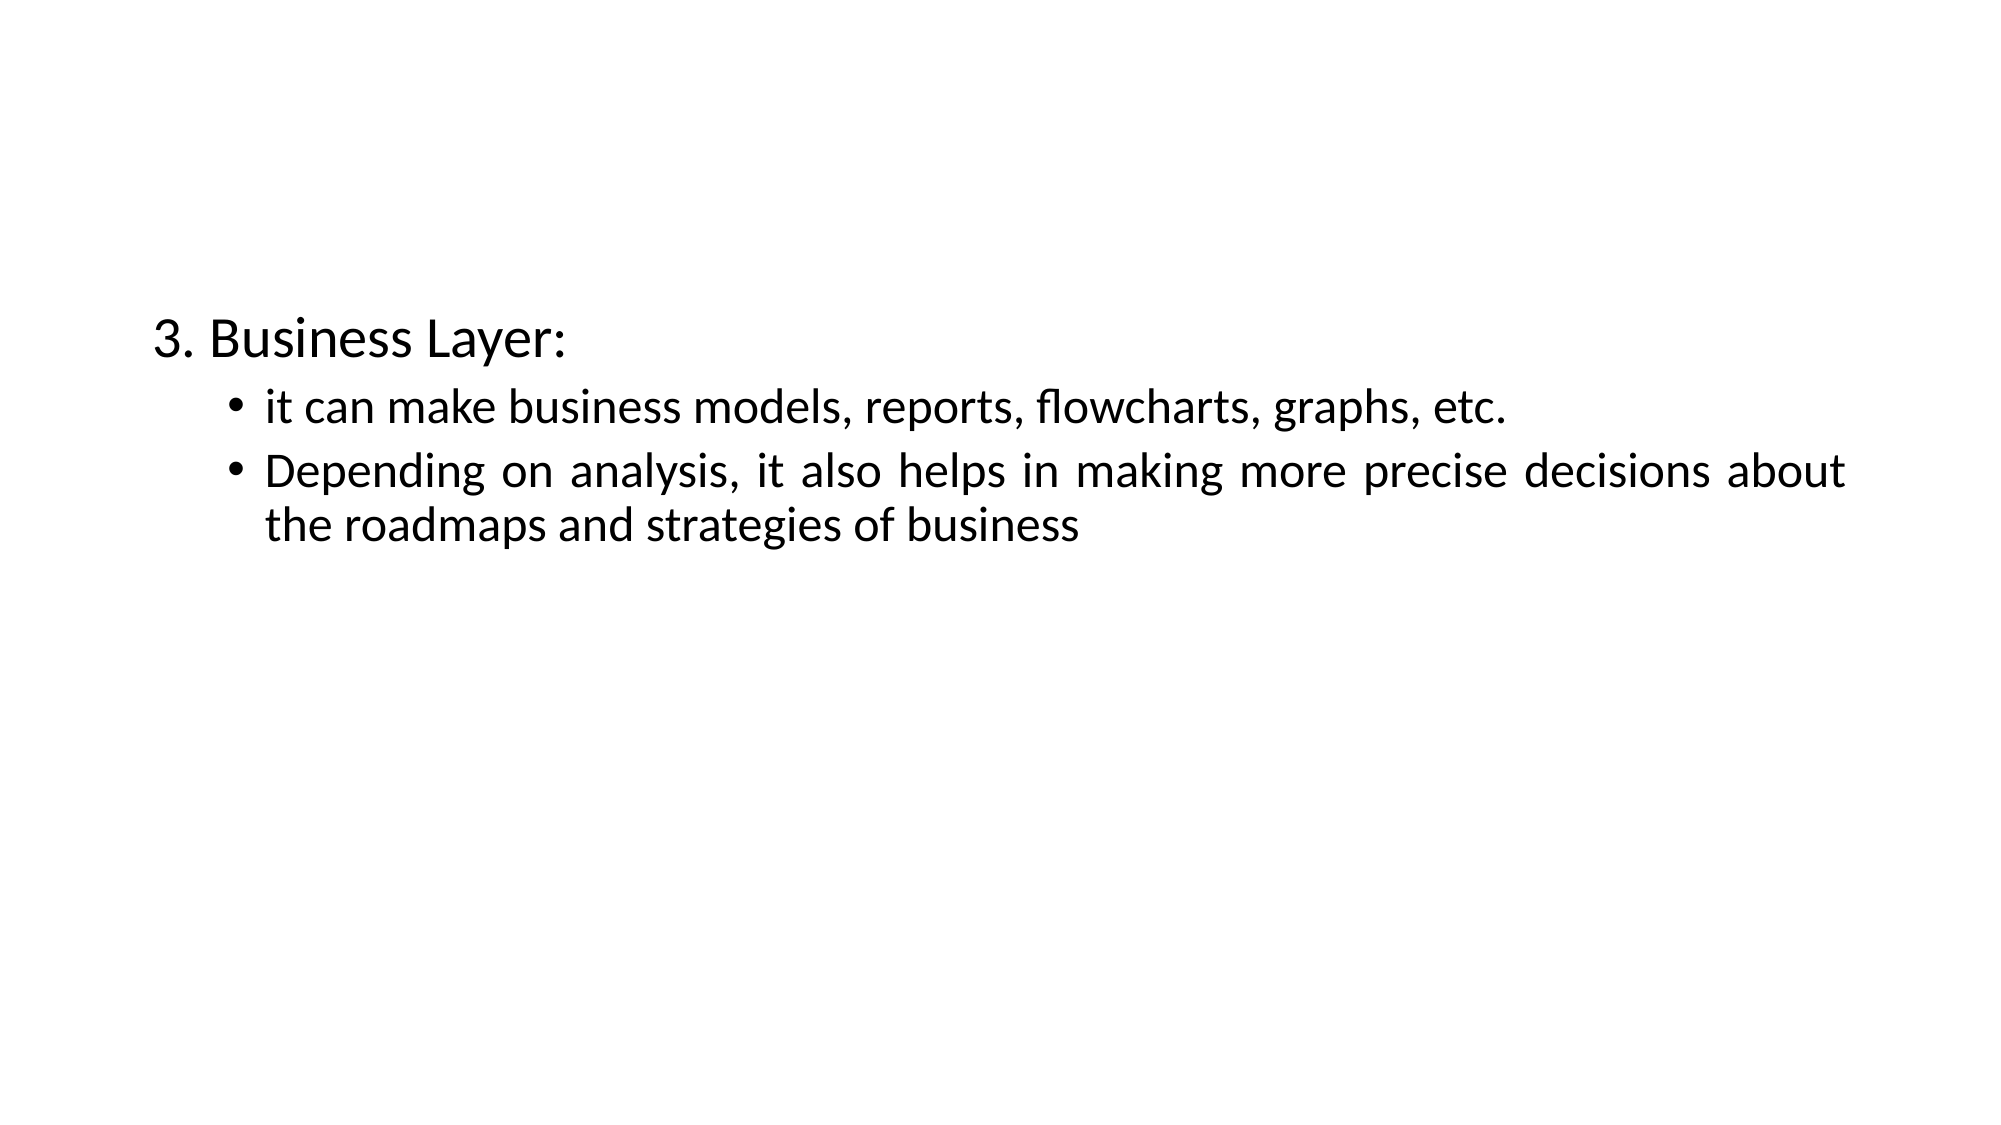

#
3. Business Layer:
it can make business models, reports, flowcharts, graphs, etc.
Depending on analysis, it also helps in making more precise decisions about the roadmaps and strategies of business